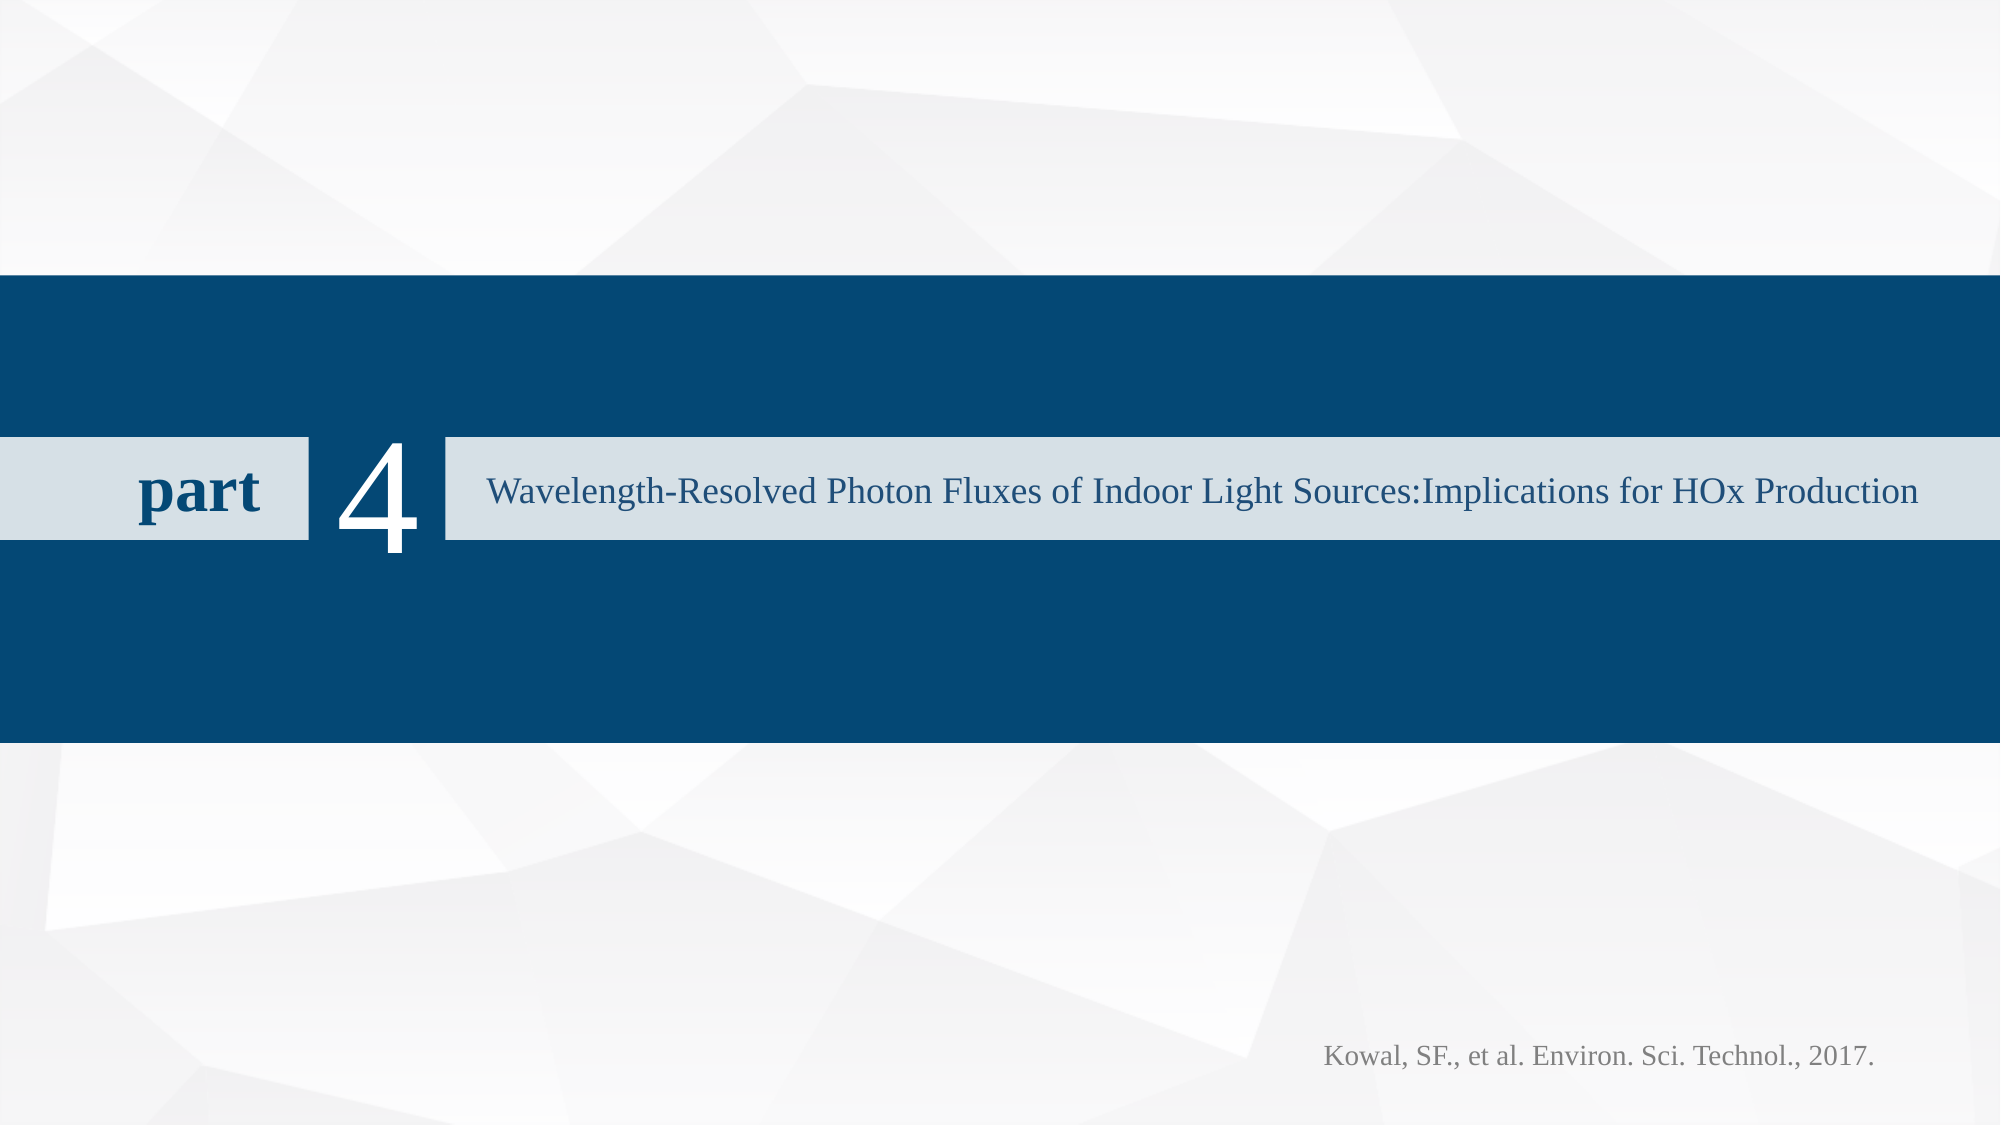

4

part

Wavelength-Resolved Photon Fluxes of Indoor Light Sources:Implications for HOx Production
Kowal, SF., et al. Environ. Sci. Technol., 2017.